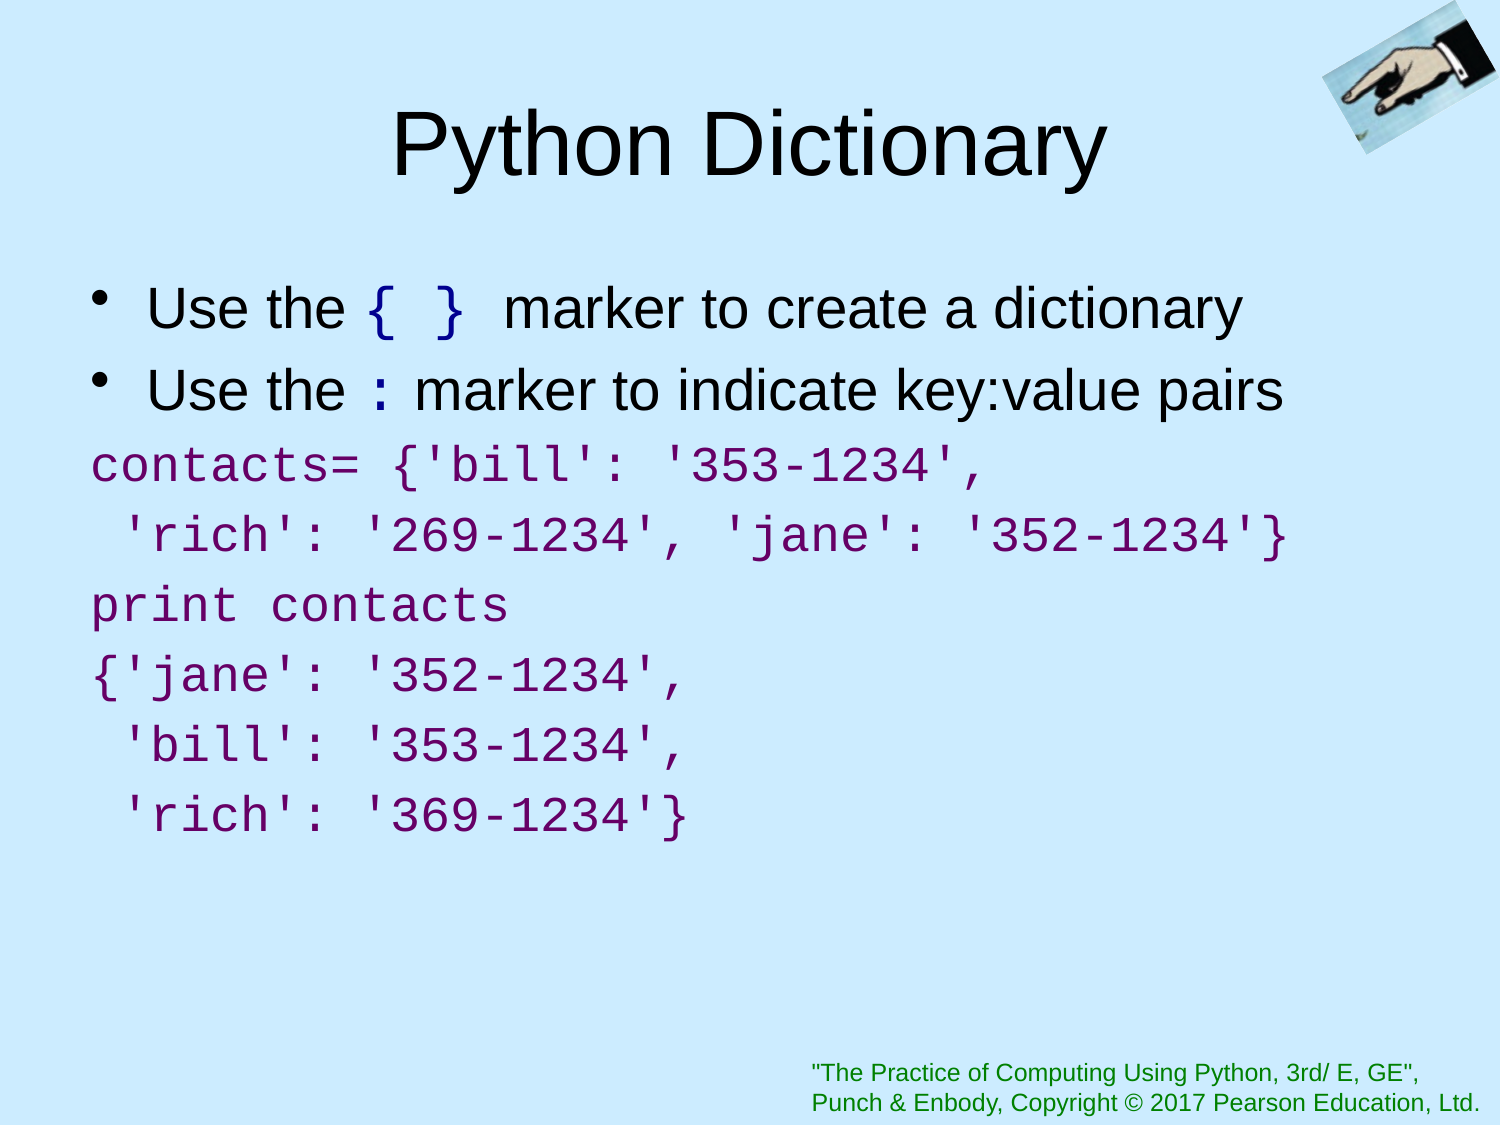

# Python Dictionary
Use the { } marker to create a dictionary
Use the : marker to indicate key:value pairs
contacts= {'bill': '353-1234',
 'rich': '269-1234', 'jane': '352-1234'}
print contacts
{'jane': '352-1234',
 'bill': '353-1234',
 'rich': '369-1234'}